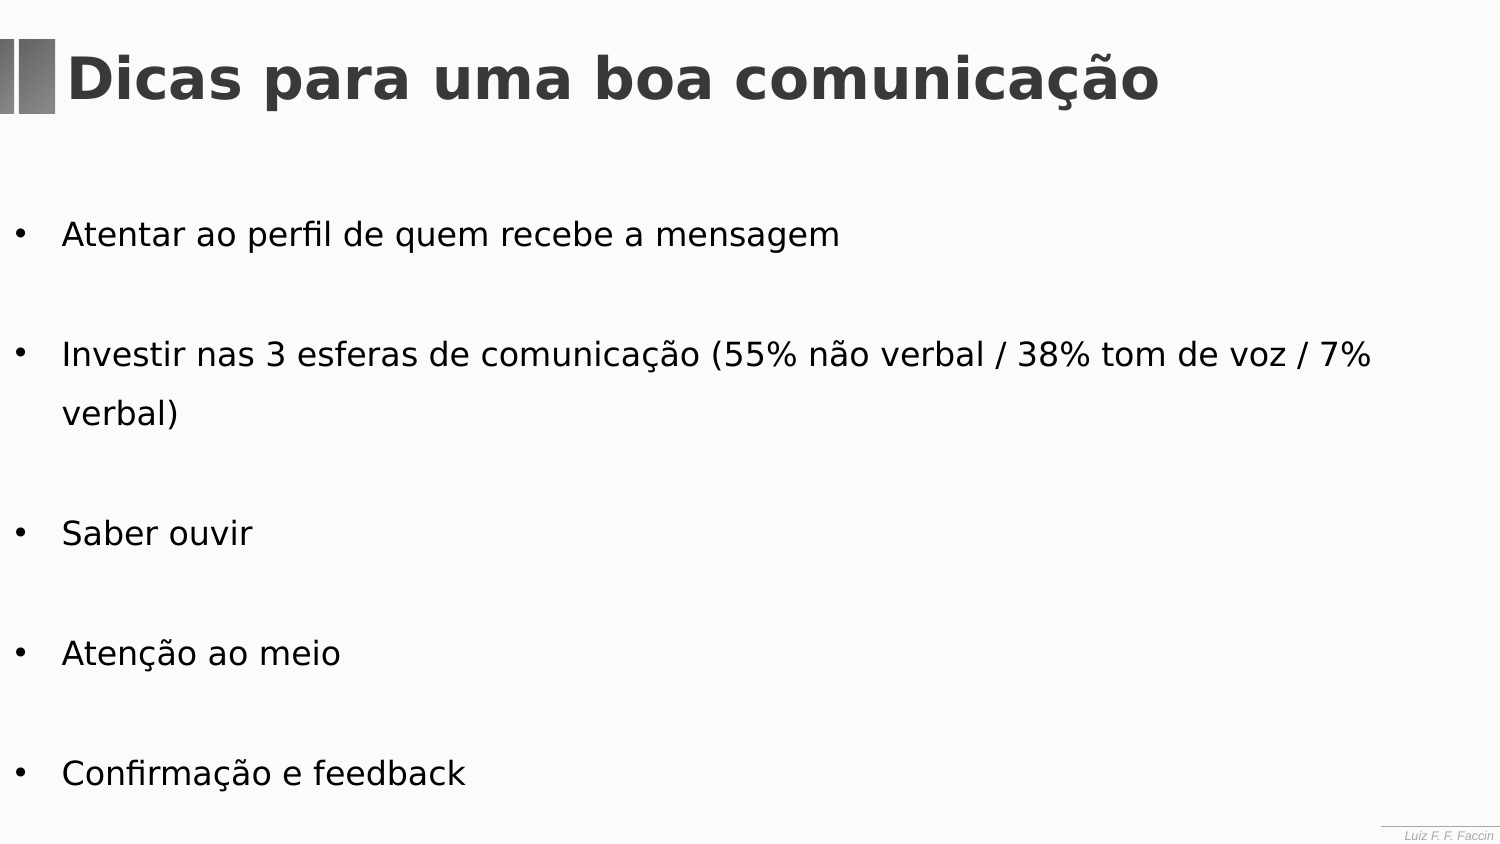

Dicas para uma boa comunicação
Atentar ao perfil de quem recebe a mensagem

Investir nas 3 esferas de comunicação (55% não verbal / 38% tom de voz / 7% verbal)

Saber ouvir

Atenção ao meio

Confirmação e feedback